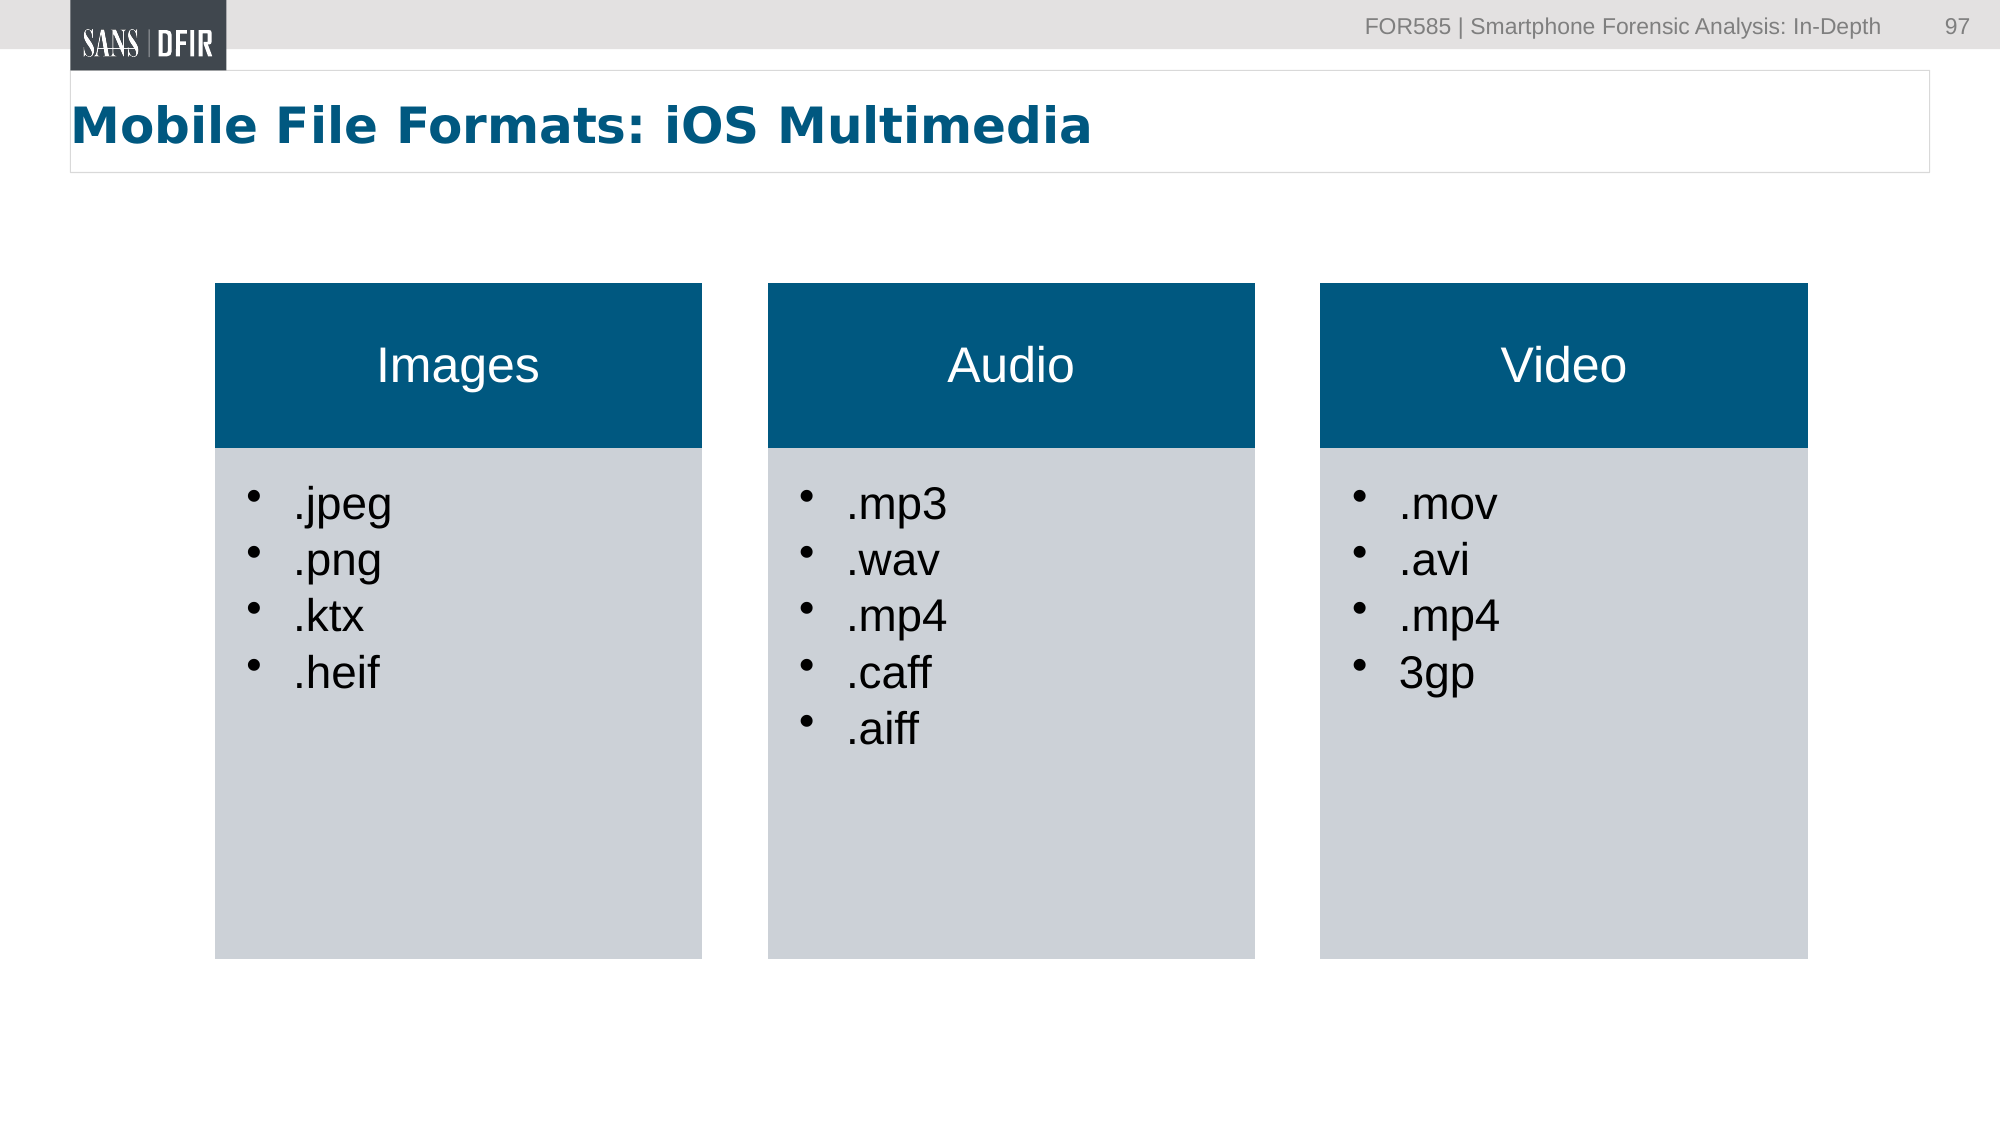

97
# Mobile File Formats: iOS Multimedia

Images
Audio
Video
.jpeg
.png
.ktx
.heif
.mp3
.wav
.mp4
.caff
.aiff
.mov
.avi
.mp4
3gp